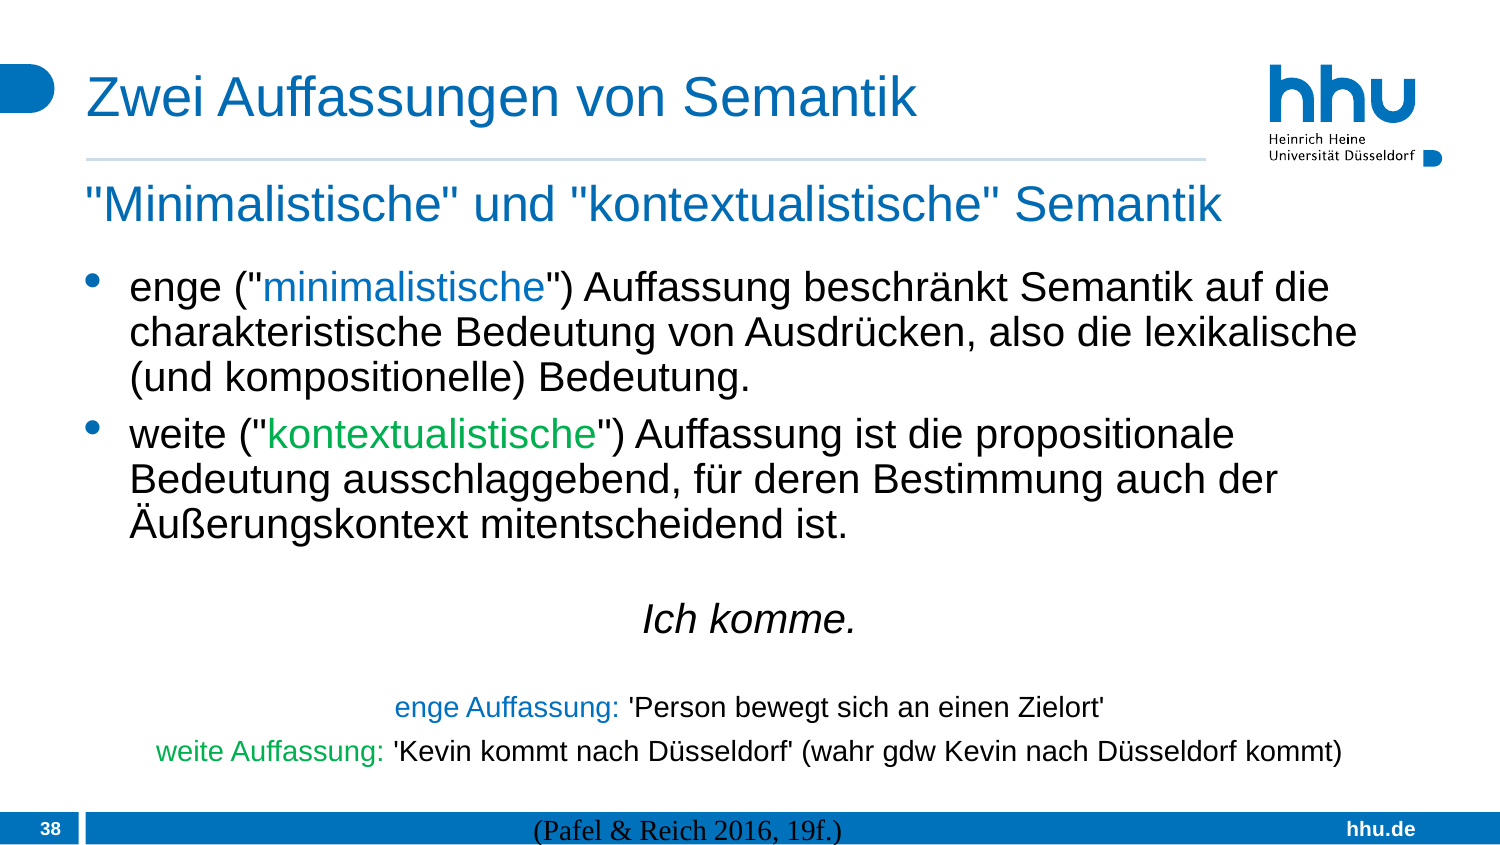

# Zwei Auffassungen von Semantik
"Minimalistische" und "kontextualistische" Semantik
enge ("minimalistische") Auffassung beschränkt Semantik auf die charakteristische Bedeutung von Ausdrücken, also die lexikalische (und kompositionelle) Bedeutung.
weite ("kontextualistische") Auffassung ist die propositionale Bedeutung ausschlaggebend, für deren Bestimmung auch der Äußerungskontext mitentscheidend ist.

Ich komme.

enge Auffassung: 'Person bewegt sich an einen Zielort'
weite Auffassung: 'Kevin kommt nach Düsseldorf' (wahr gdw Kevin nach Düsseldorf kommt)
38
(Pafel & Reich 2016, 19f.)